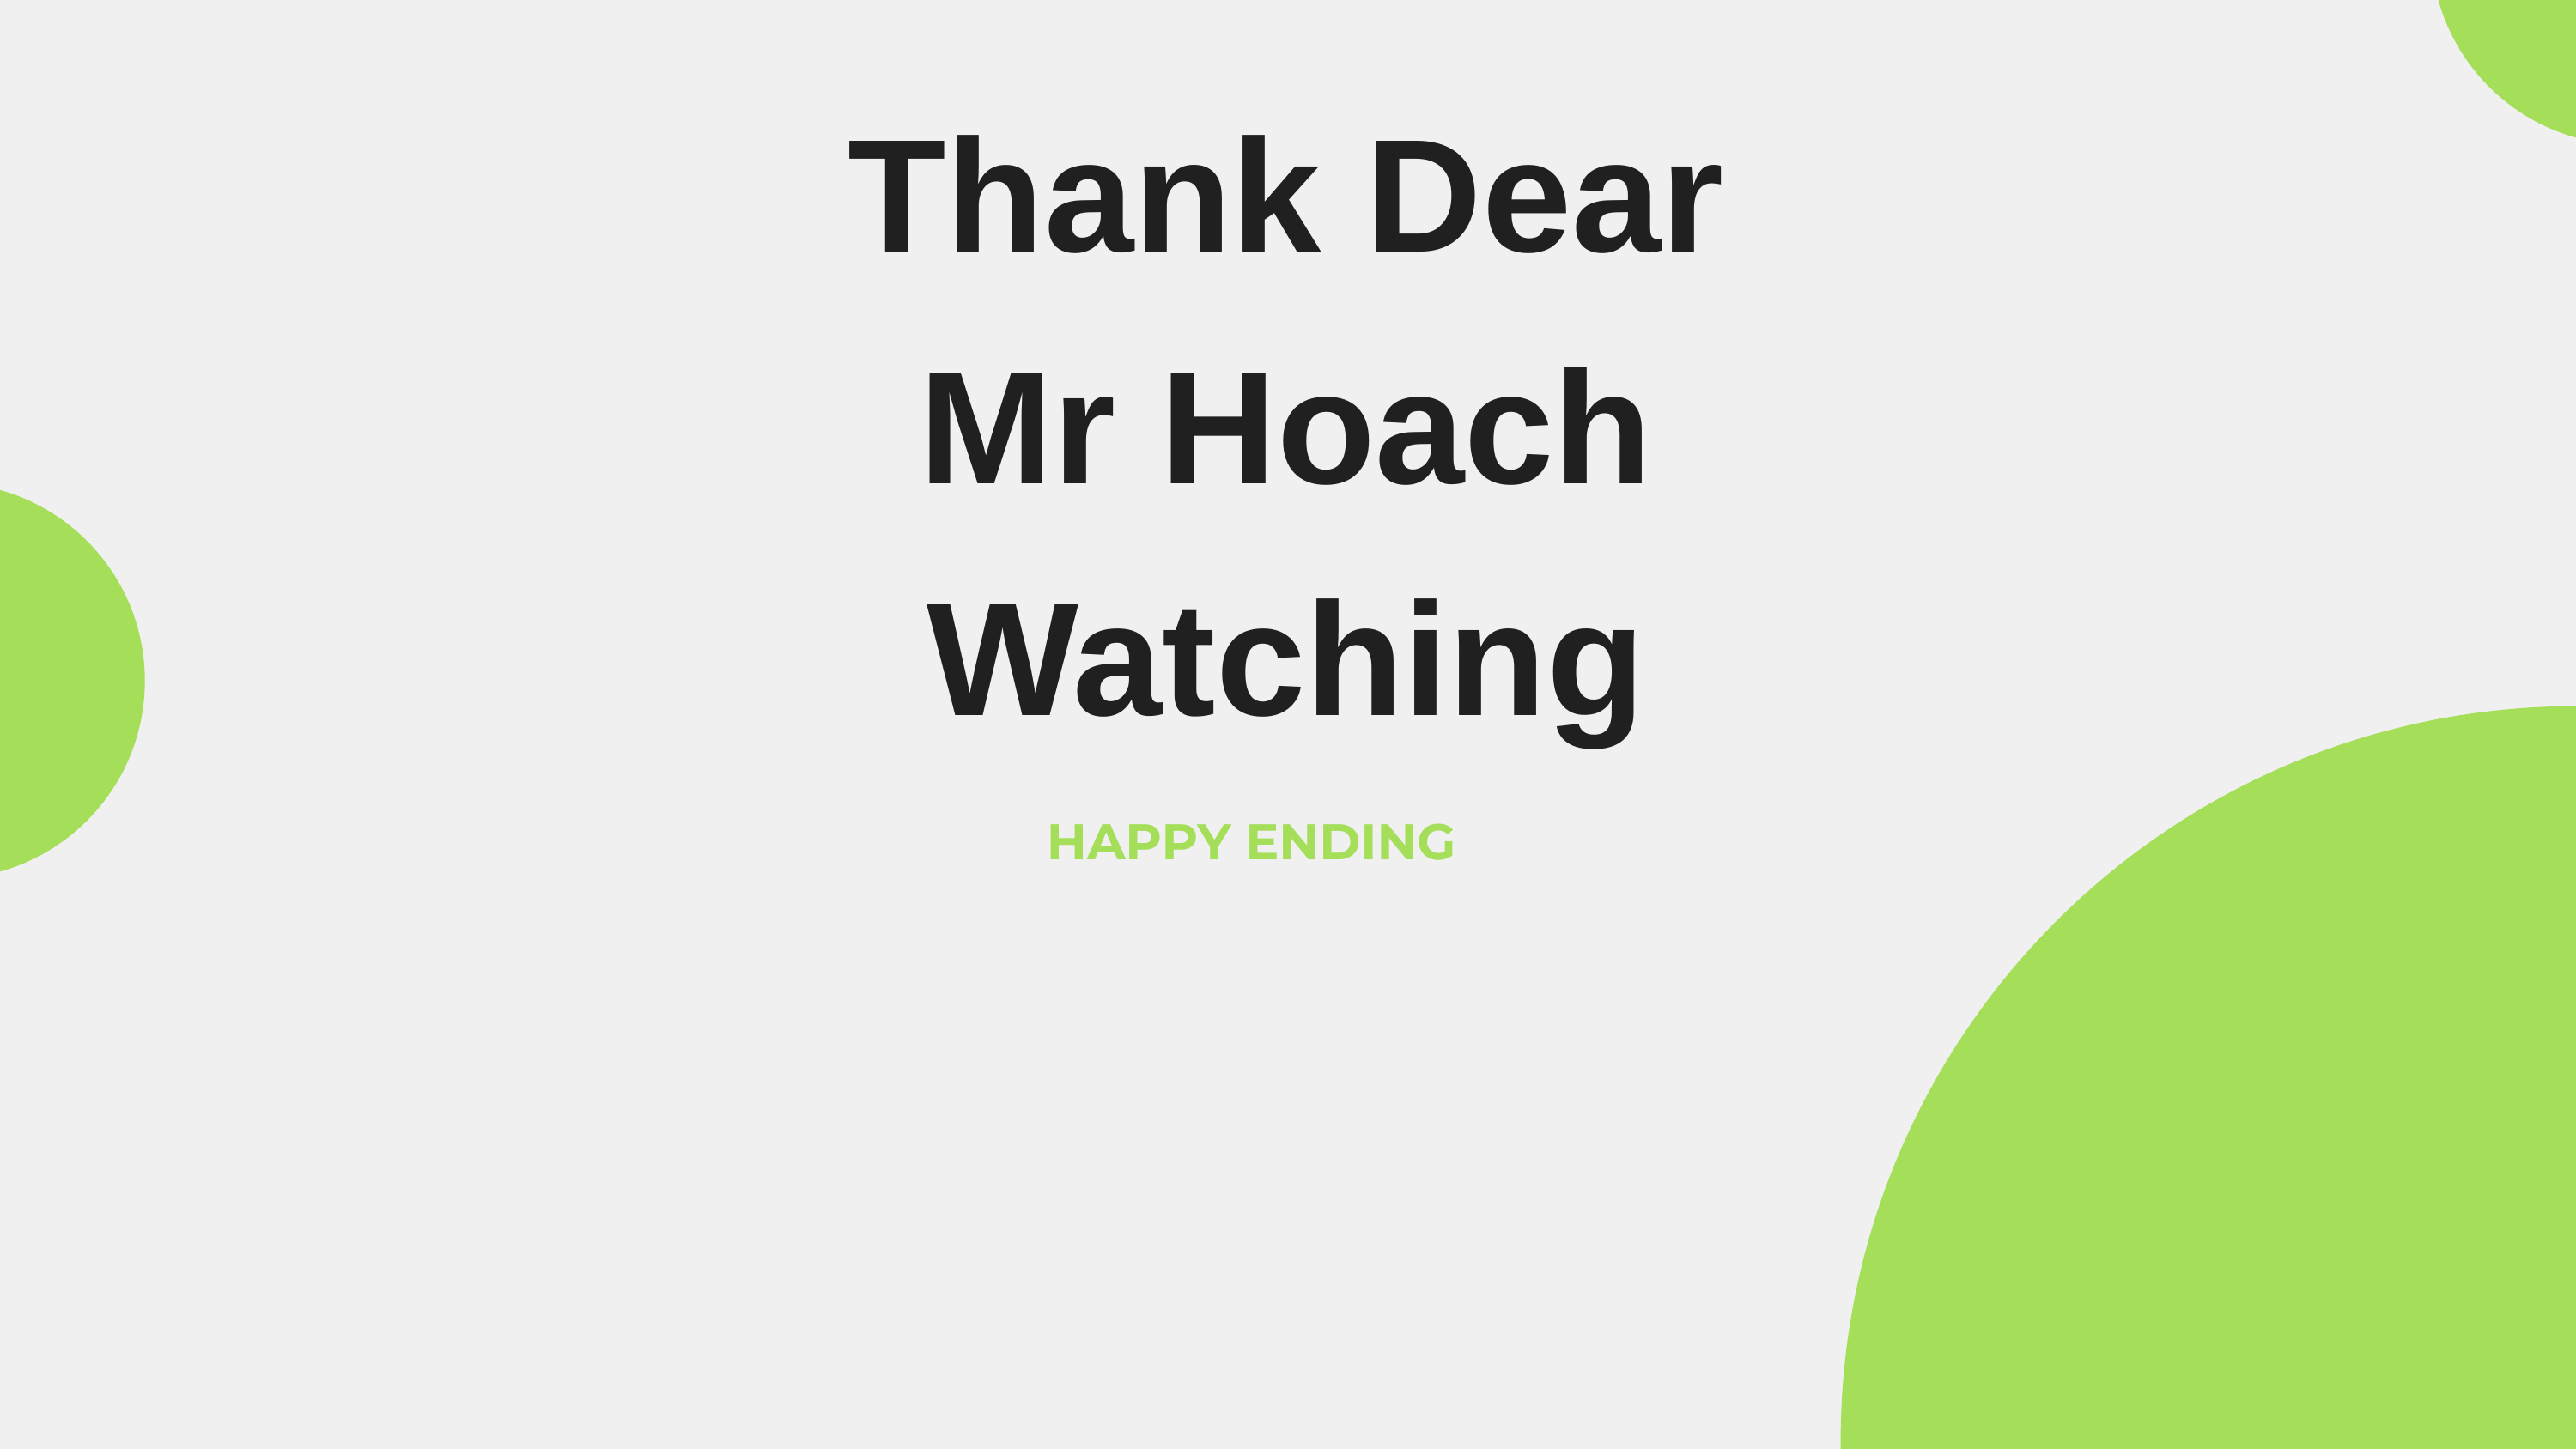

Thank Dear Mr Hoach Watching

HAPPY ENDING